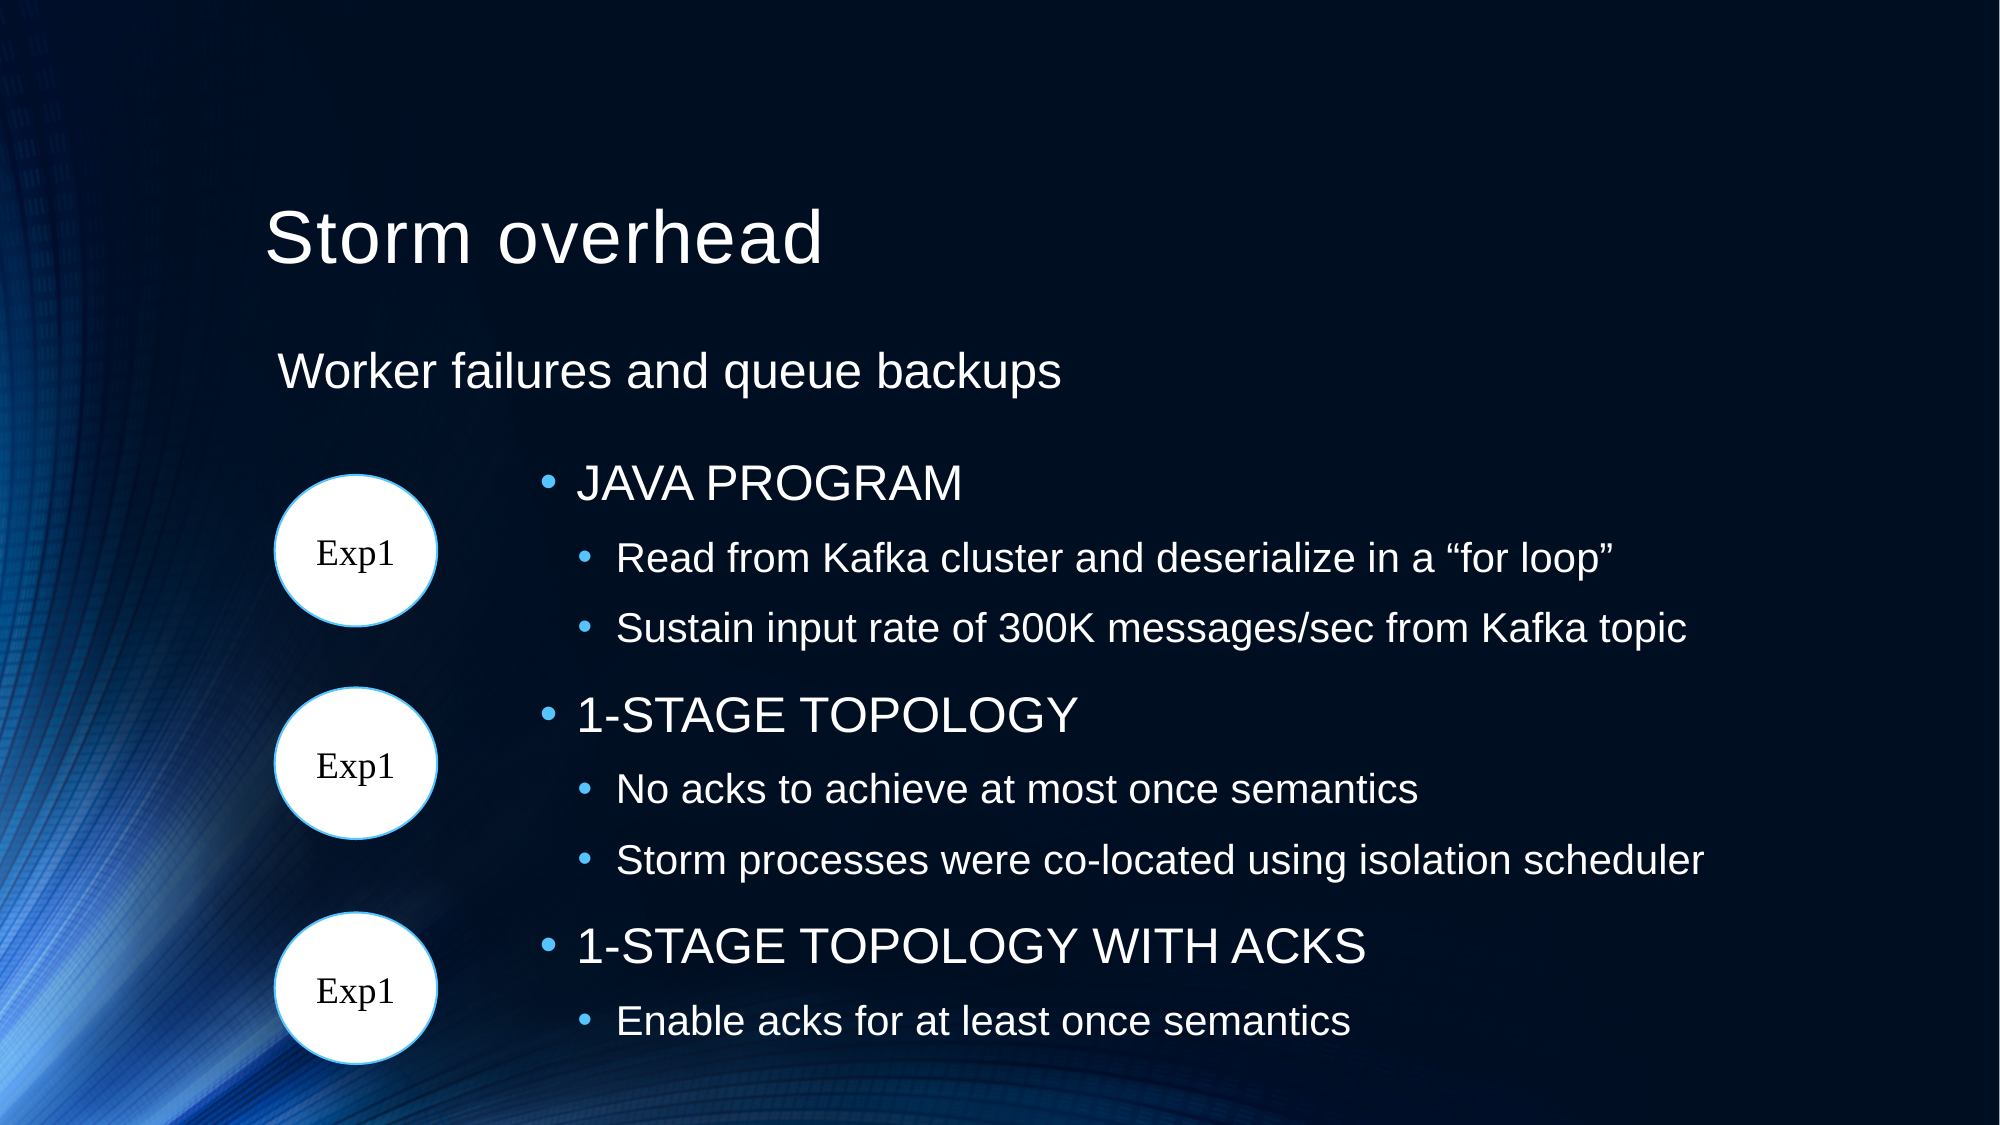

# Storm overhead
Worker failures and queue backups
JAVA PROGRAM
Read from Kafka cluster and deserialize in a “for loop”
Sustain input rate of 300K messages/sec from Kafka topic
1-STAGE TOPOLOGY
No acks to achieve at most once semantics
Storm processes were co-located using isolation scheduler
1-STAGE TOPOLOGY WITH ACKS
Enable acks for at least once semantics
Exp1
Exp1
Exp1